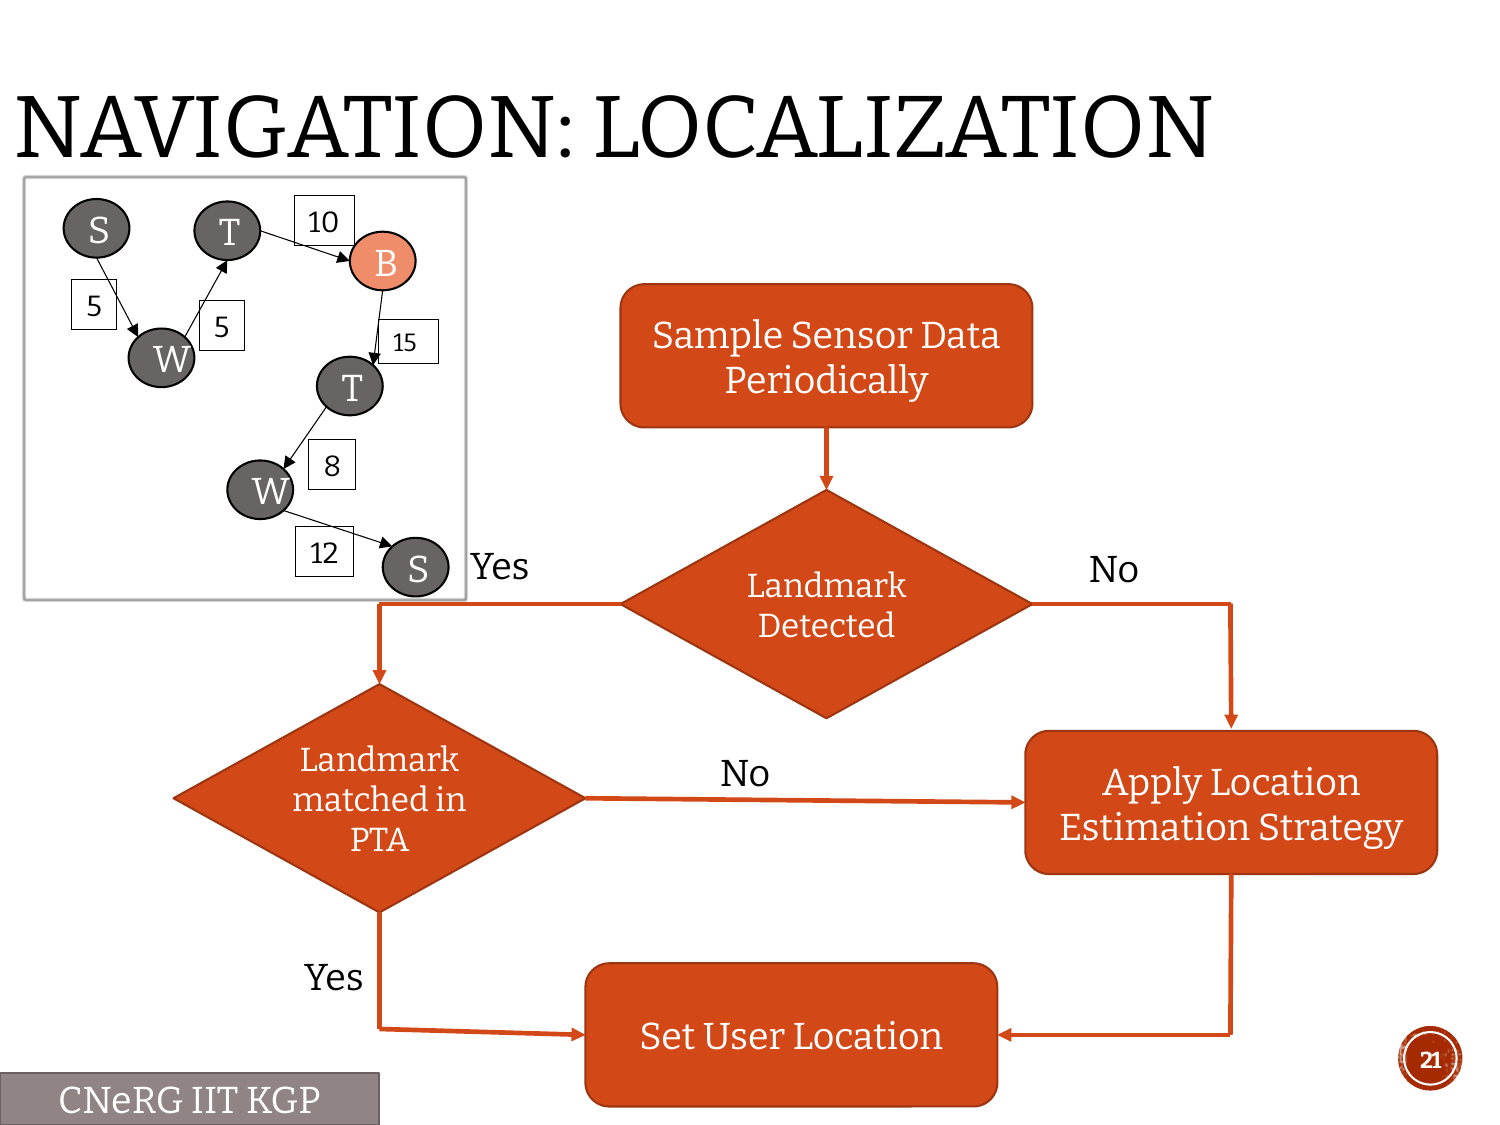

# Navigation: localization

10
S
T
B
5
5
15
W
T
8
W
12
S
Sample Sensor Data Periodically
Landmark Detected
Yes
No
Landmark matched in PTA
Apply Location Estimation Strategy
No
Yes
Set User Location
21